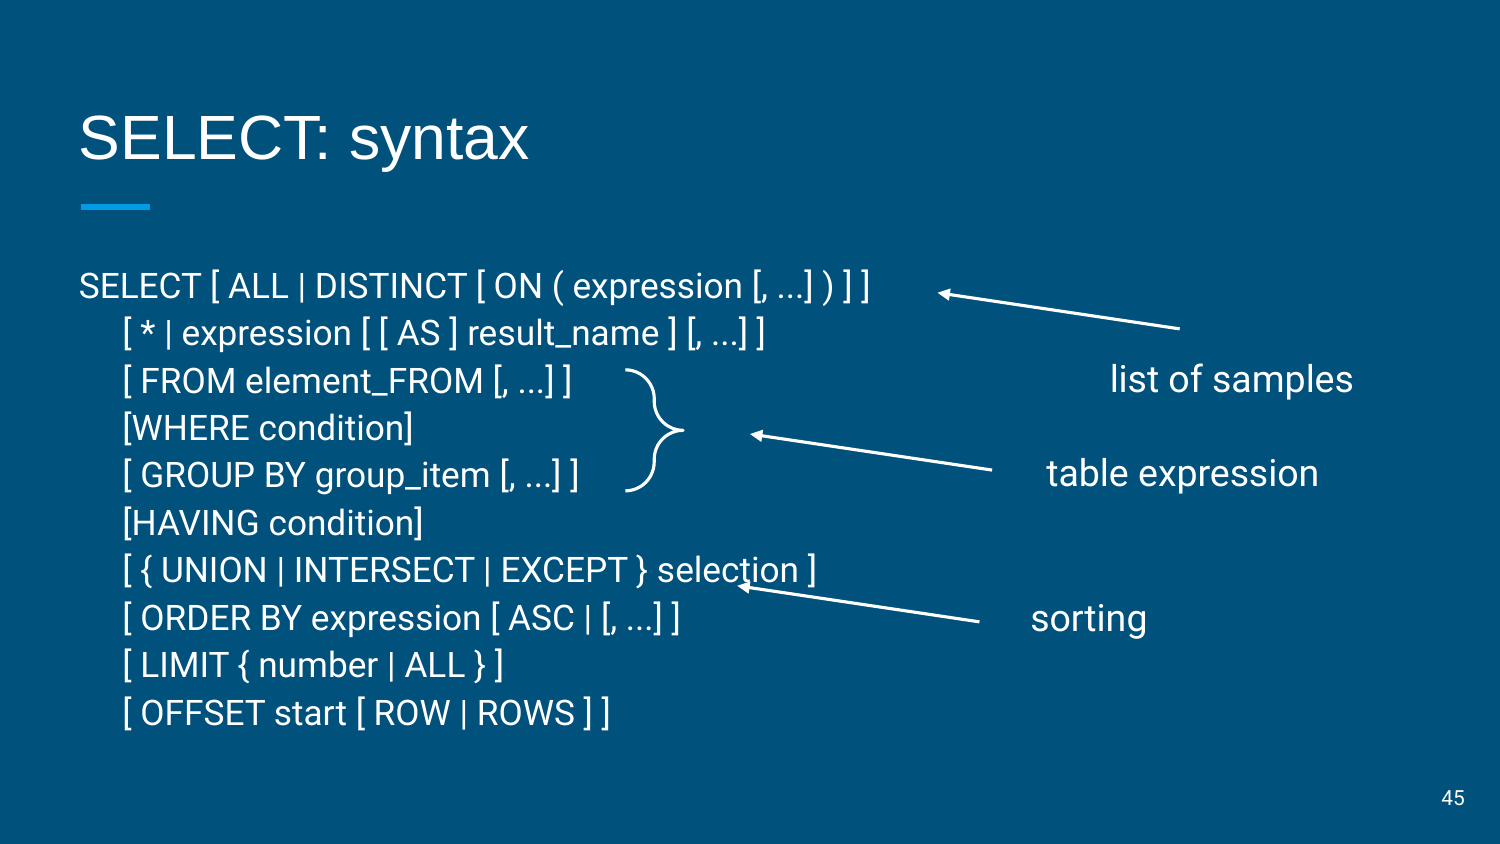

# SELECT: syntax
SELECT [ ALL | DISTINCT [ ON ( expression [, ...] ) ] ]
     [ * | expression [ [ AS ] result_name ] [, ...] ]
     [ FROM element_FROM [, ...] ]
     [WHERE condition]
     [ GROUP BY group_item [, ...] ]
     [HAVING condition]
     [ { UNION | INTERSECT | EXCEPT } selection ]
     [ ORDER BY expression [ ASC | [, ...] ]
     [ LIMIT { number | ALL } ]
     [ OFFSET start [ ROW | ROWS ] ]

list of samples

table expression
sorting
45